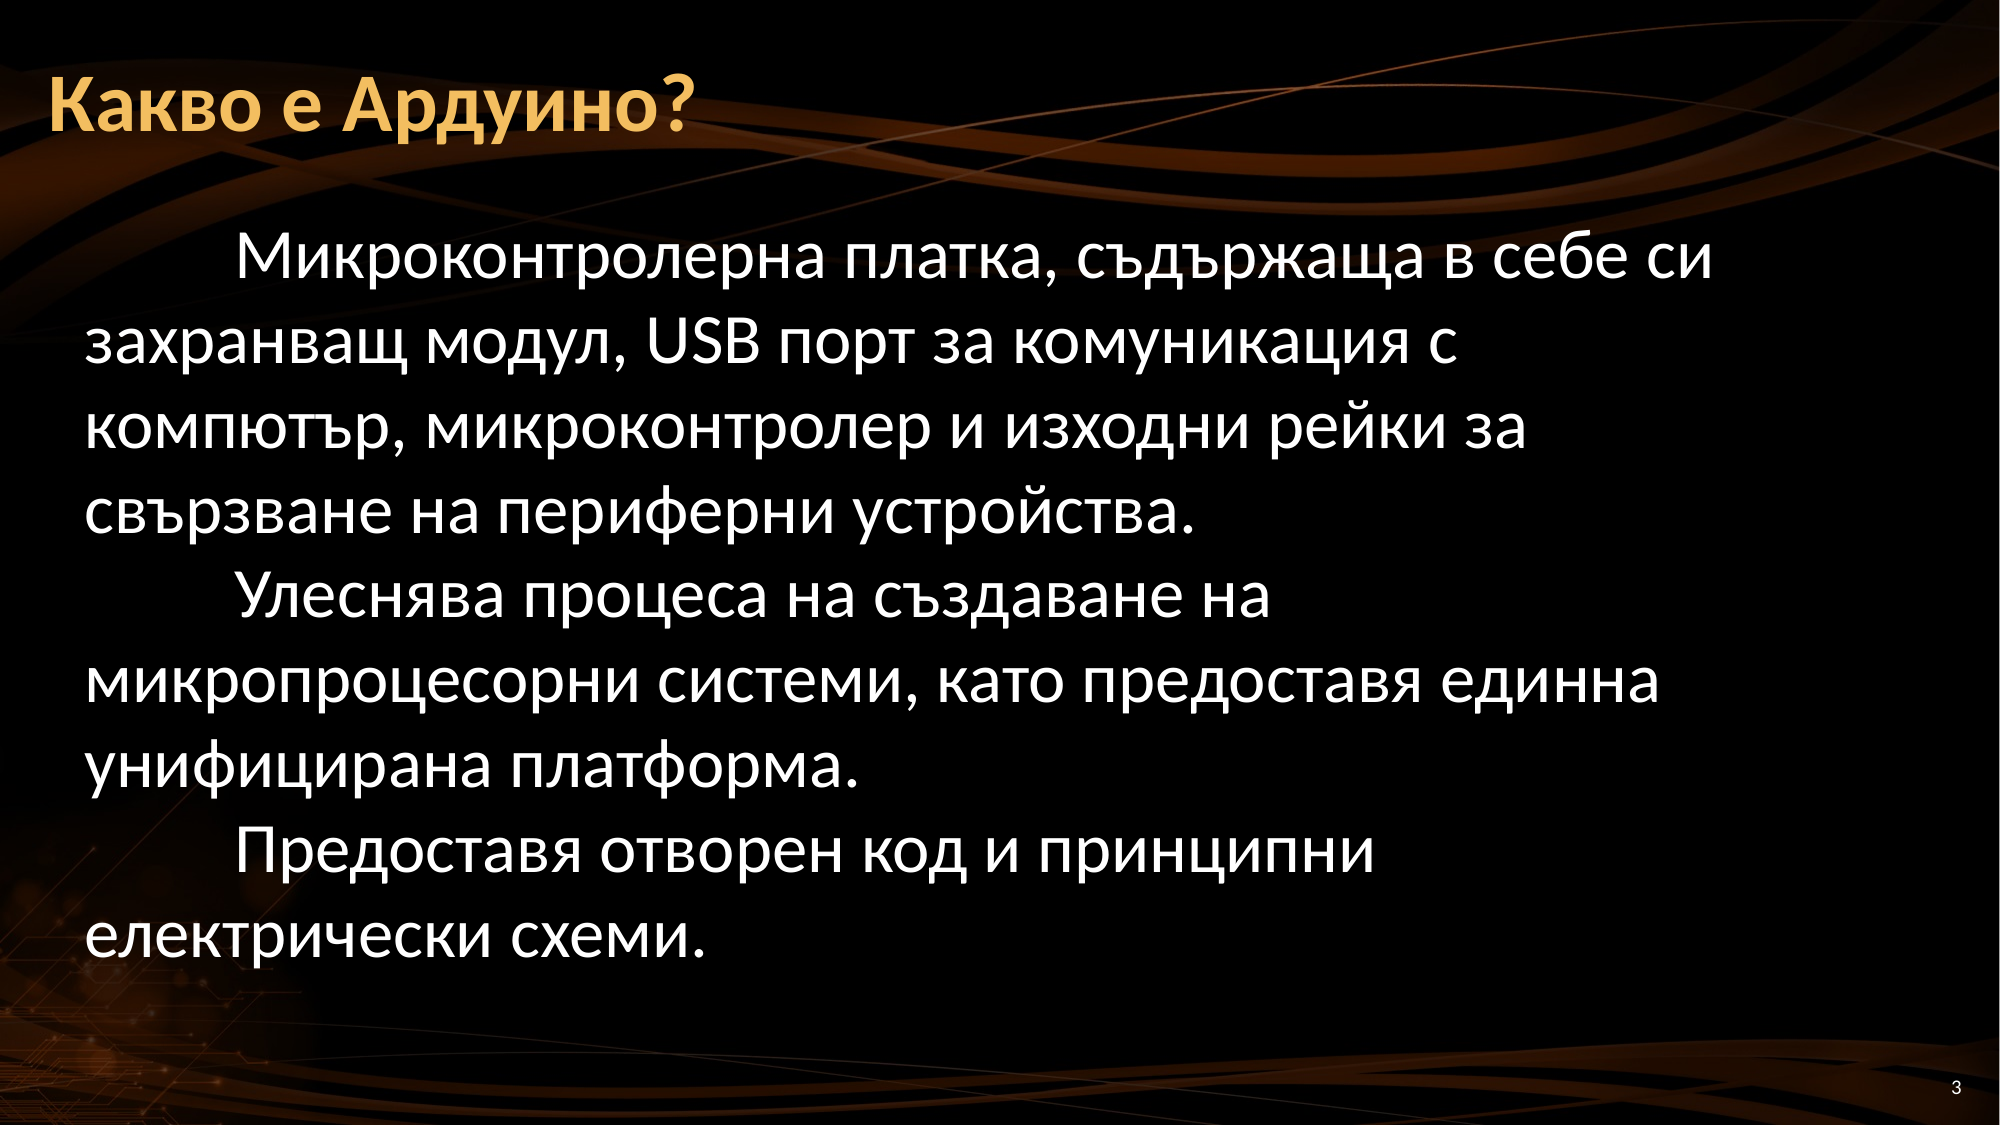

Какво е Ардуино?
  		Микроконтролерна платка, съдържаща в себе си захранващ модул, USB порт за комуникация с компютър, микроконтролер и изходни рейки за свързване на периферни устройства.
		Улеснява процеса на създаване на микропроцесорни системи, като предоставя единна унифицирана платформа.
		Предоставя отворен код и принципни електрически схеми.

3